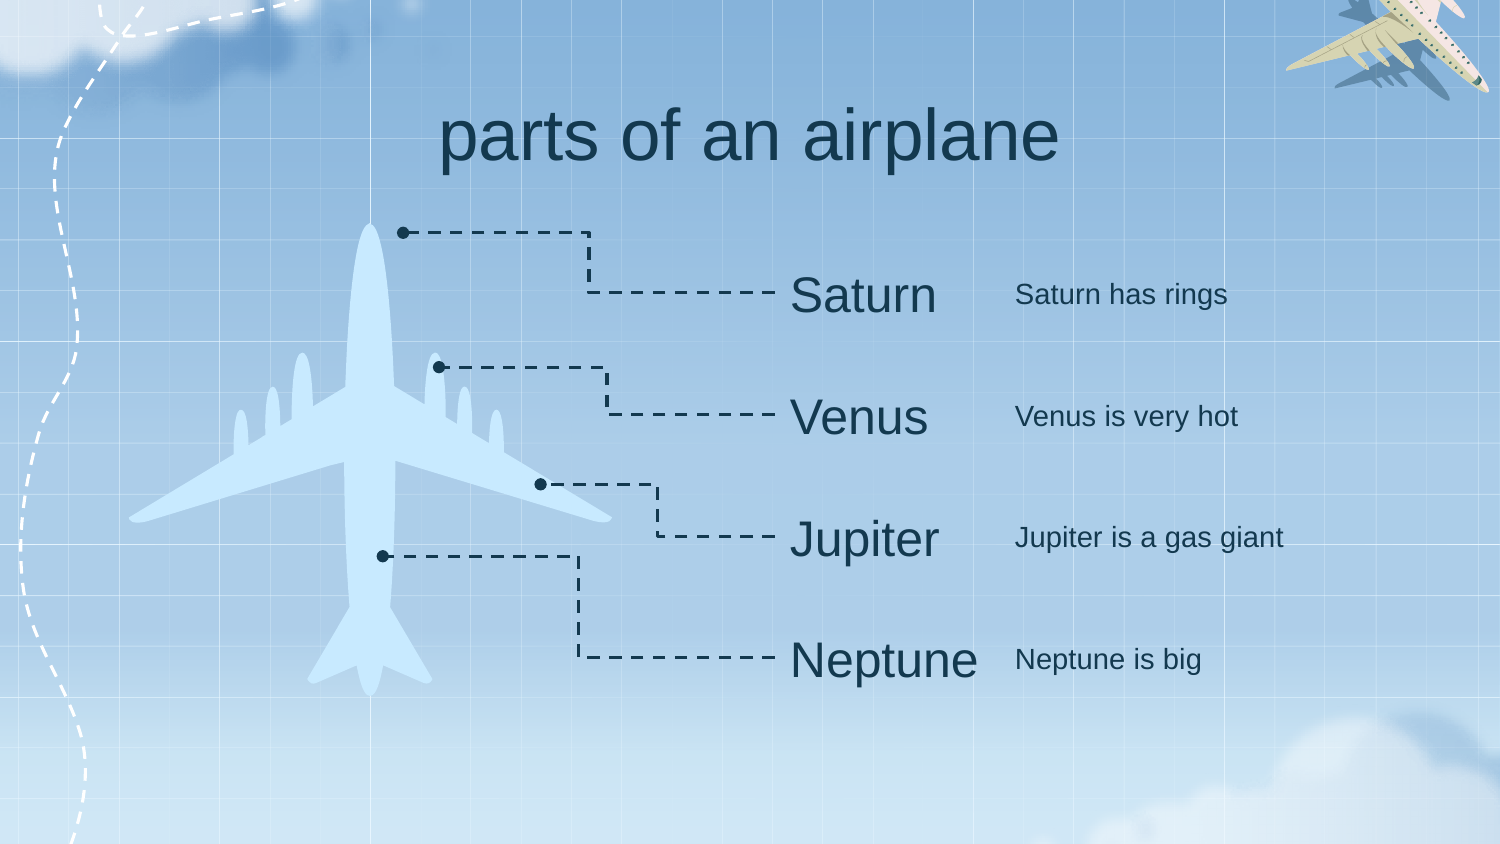

# parts of an airplane
Saturn
Saturn has rings

Venus
Venus is very hot
Jupiter
Jupiter is a gas giant
Neptune
Neptune is big